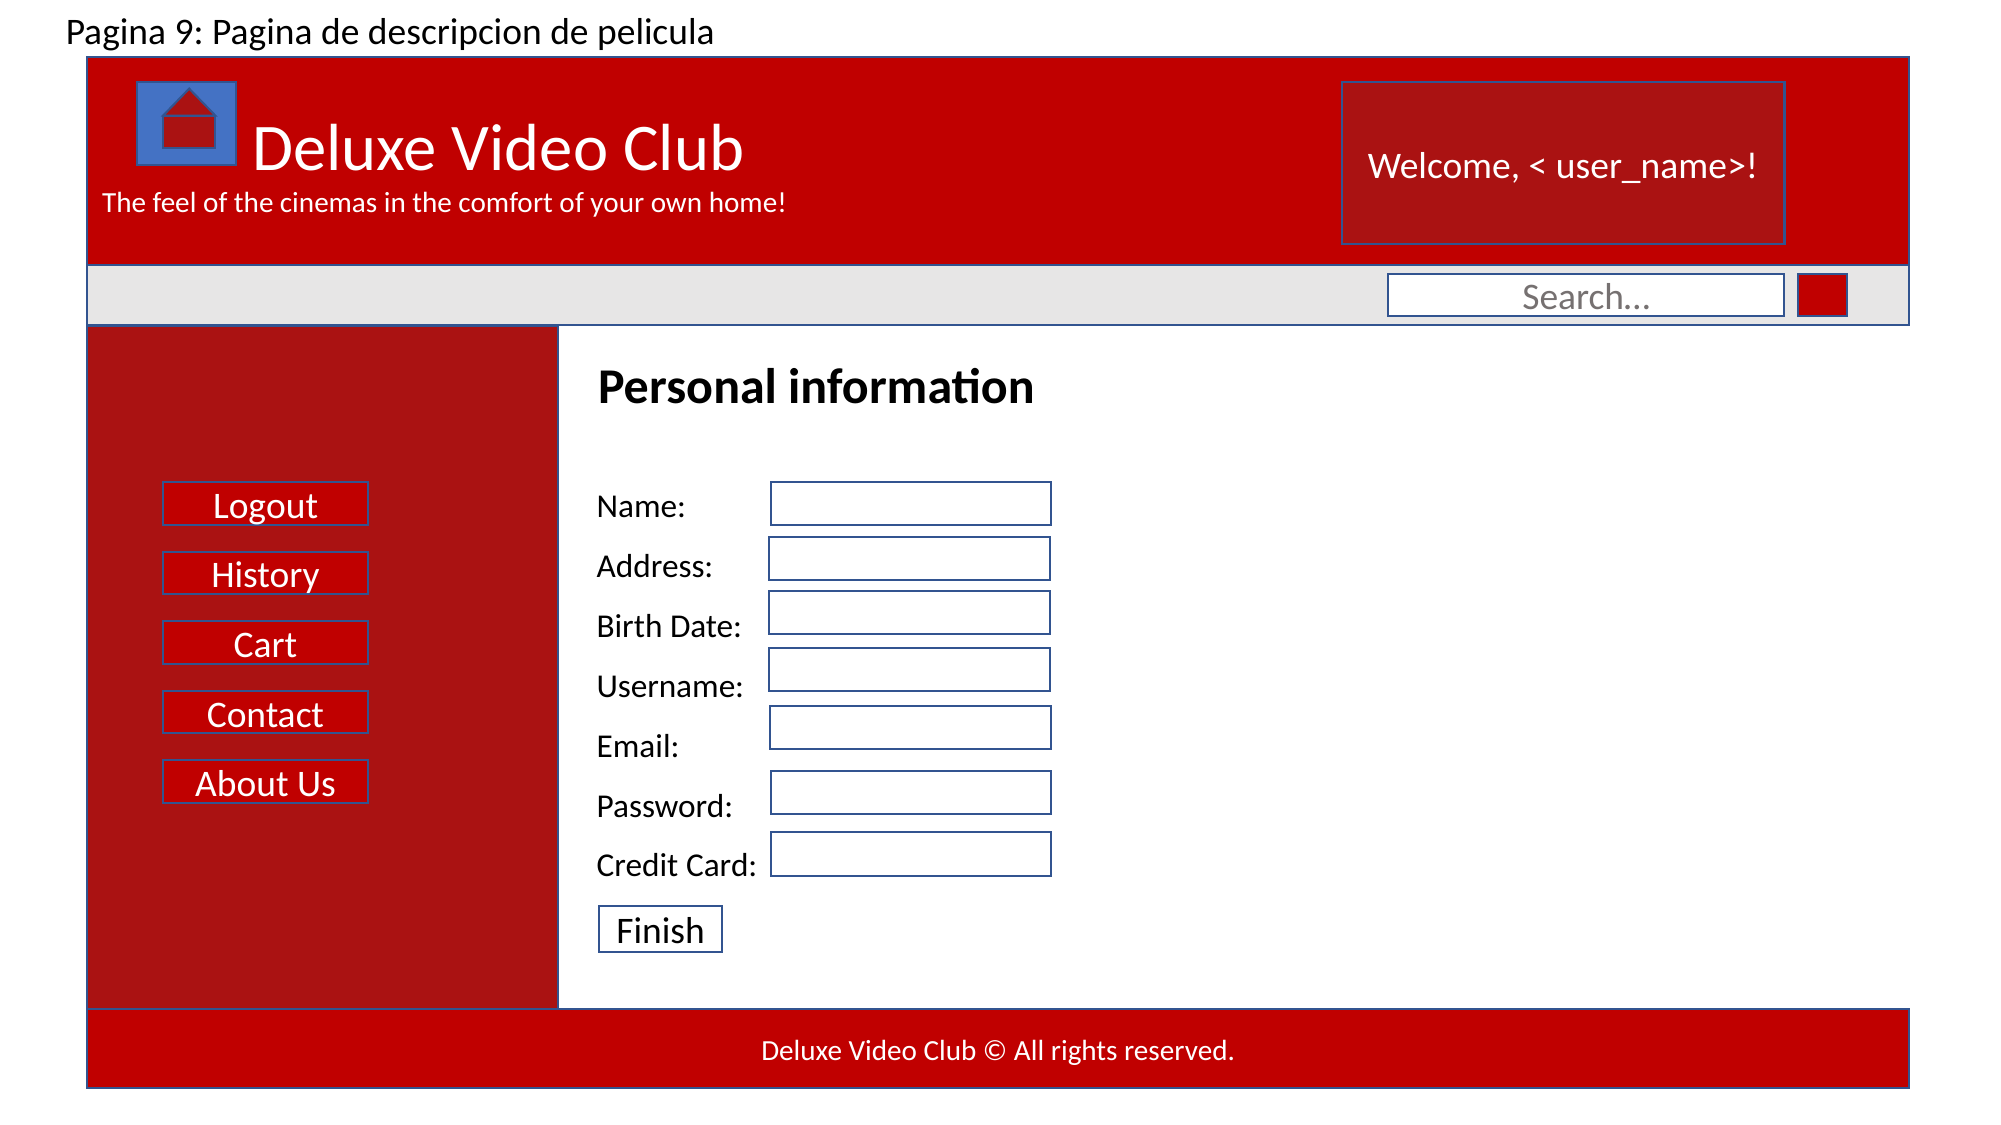

Pagina 9: Pagina de descripcion de pelicula
 	Deluxe Video Club
The feel of the cinemas in the comfort of your own home!

Welcome, < user_name>!

Search…

Personal information
Name:
Address:
Birth Date:
Username:
Email:
Password:
Credit Card:

Logout

History

Cart

Contact

About Us

Finish
Deluxe Video Club © All rights reserved.